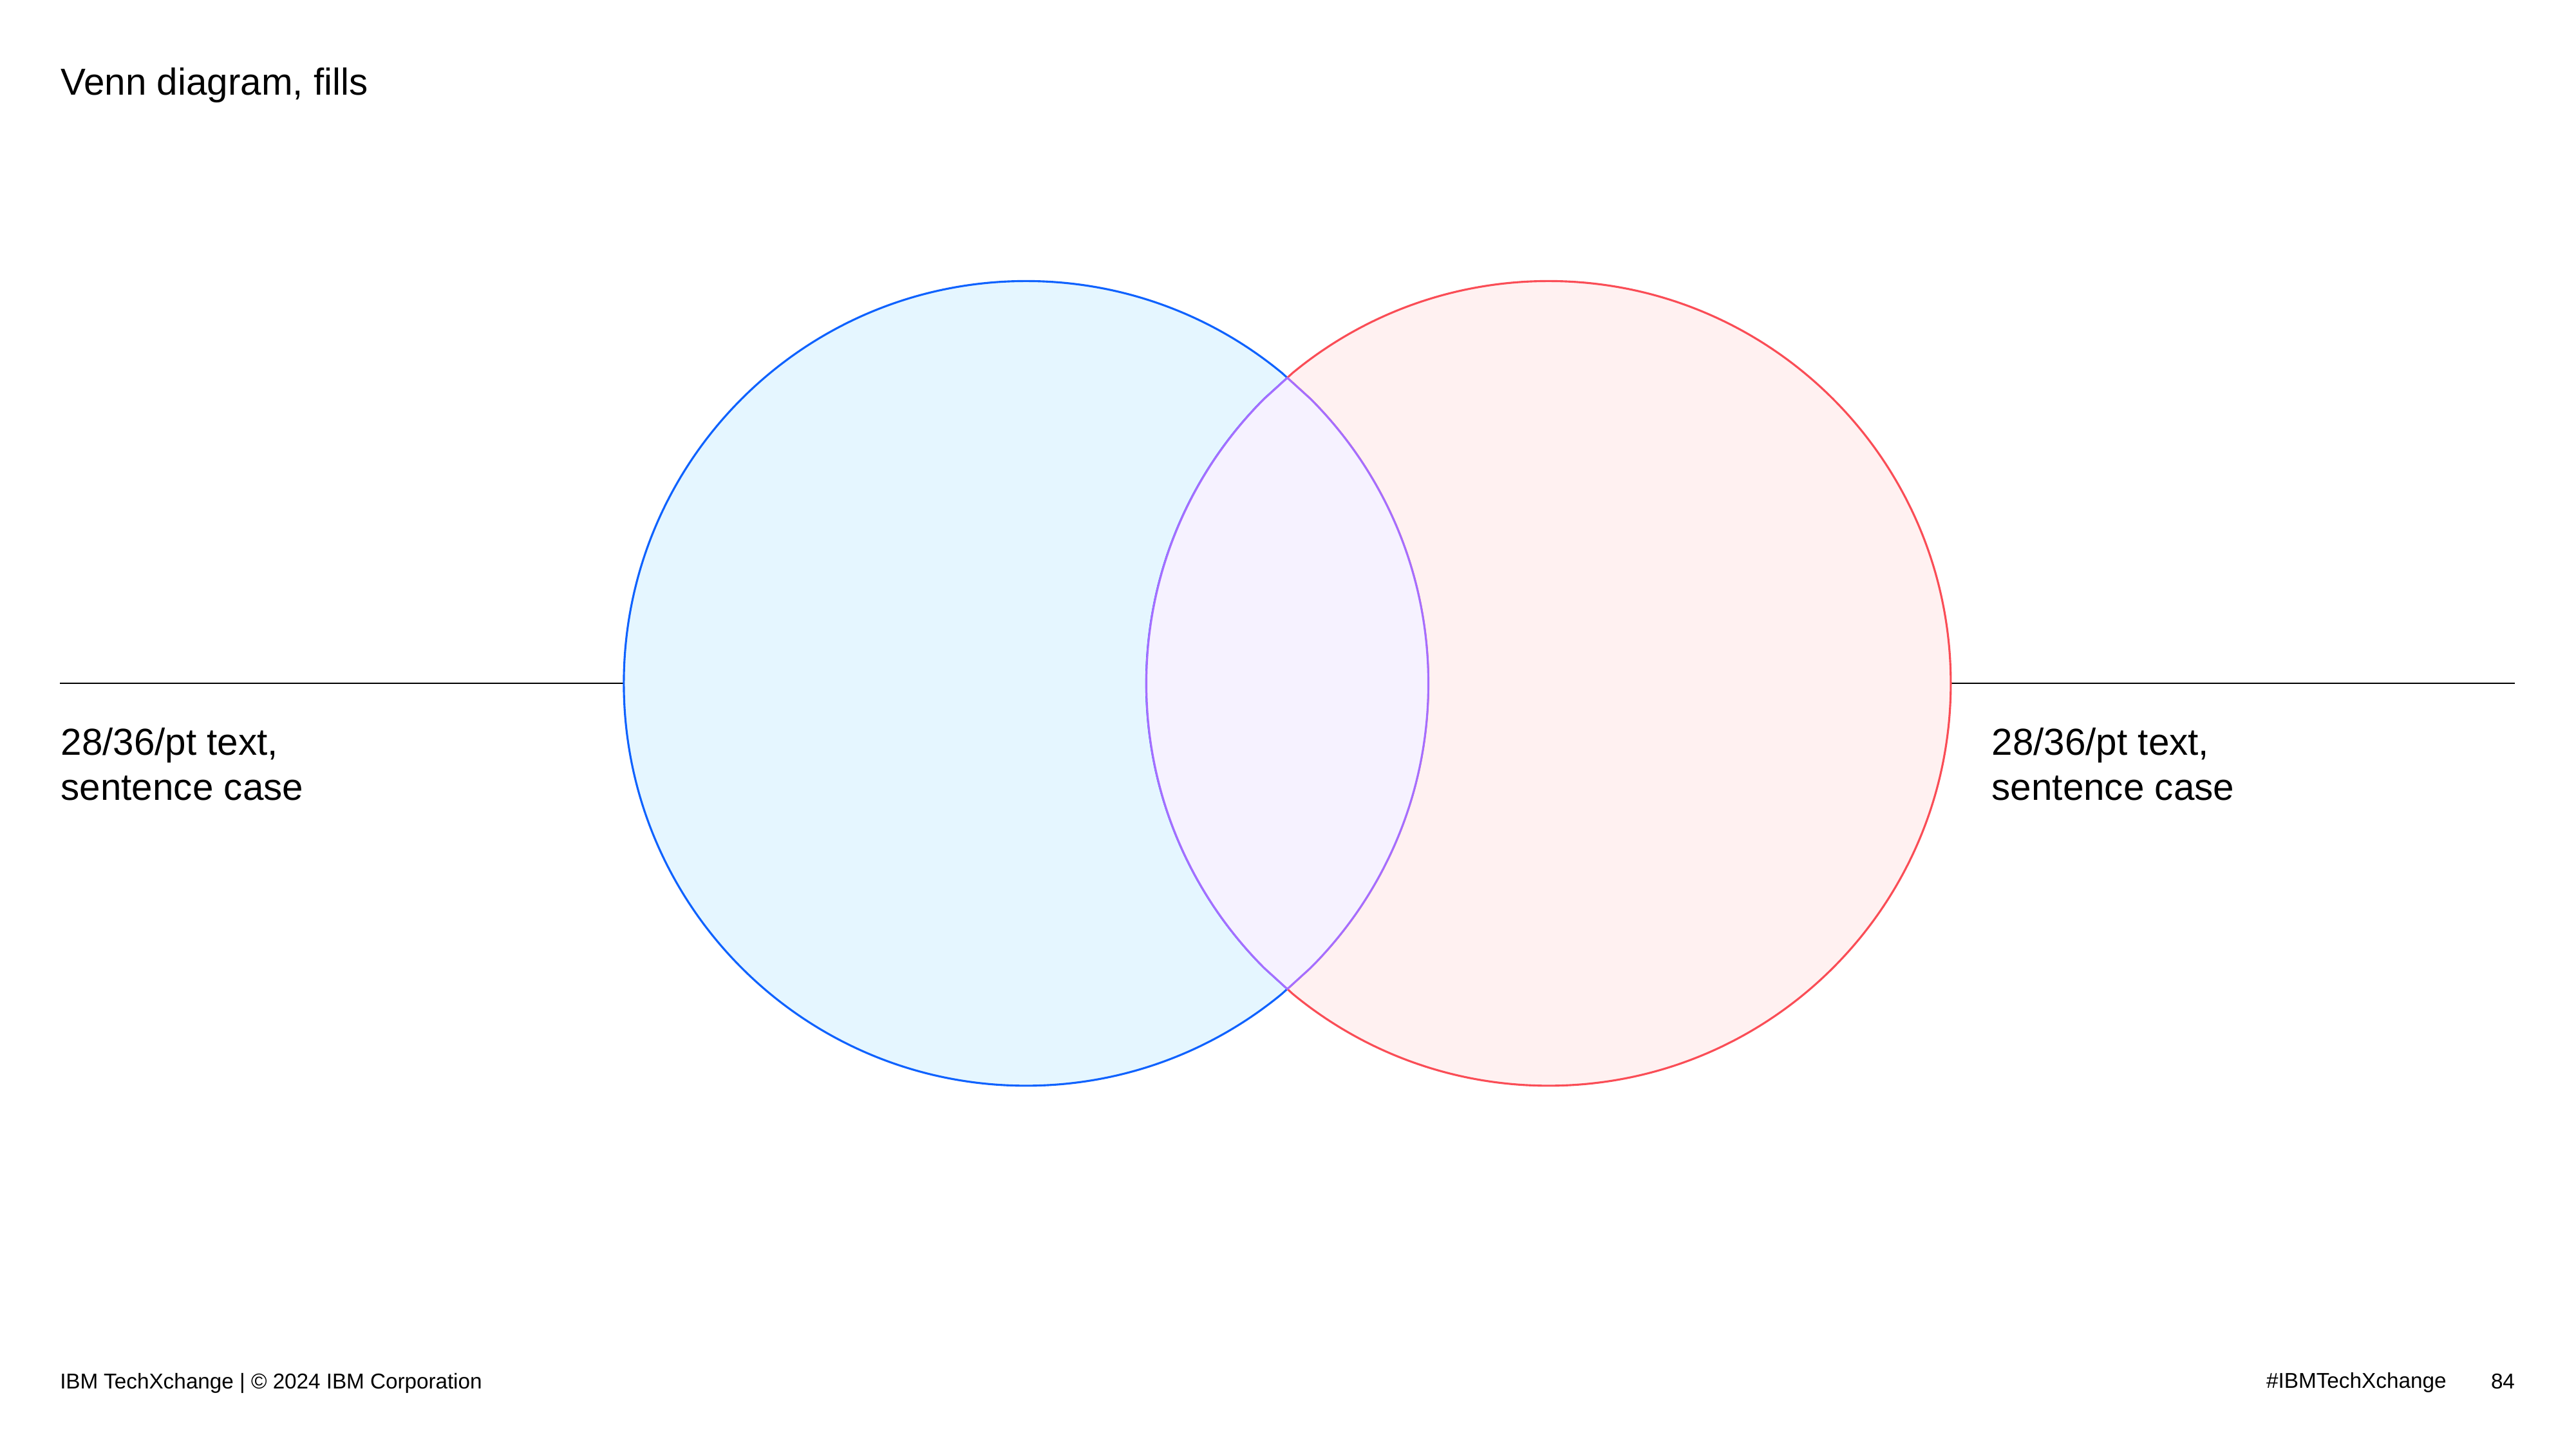

# Venn diagram, fills

28/36/pt text,
sentence case
28/36/pt text,
sentence case
IBM TechXchange | © 2024 IBM Corporation
84